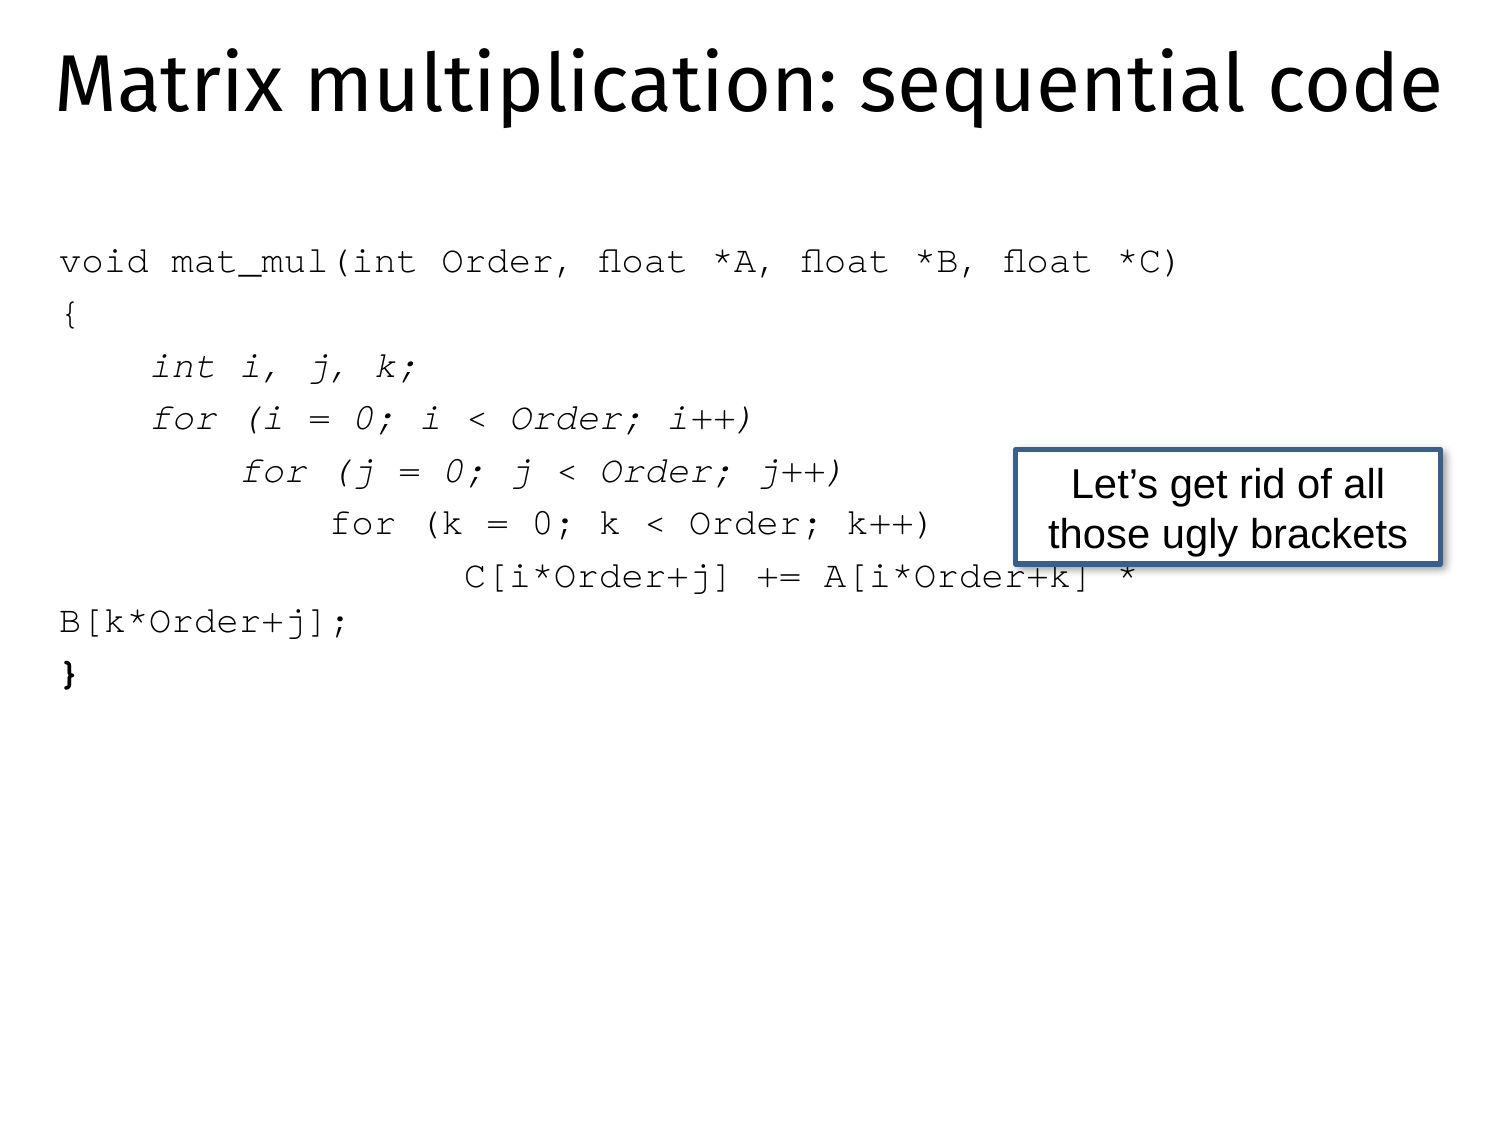

# Matrix multiplication: sequential code
void mat_mul(int Order, float *A, float *B, float *C)
{
    int i, j, k;
    for (i = 0; i < Order; i++)
        for (j = 0; j < Order; j++)
            for (k = 0; k < Order; k++)
                  C[i*Order+j] += A[i*Order+k] * B[k*Order+j];
}
Let’s get rid of all those ugly brackets